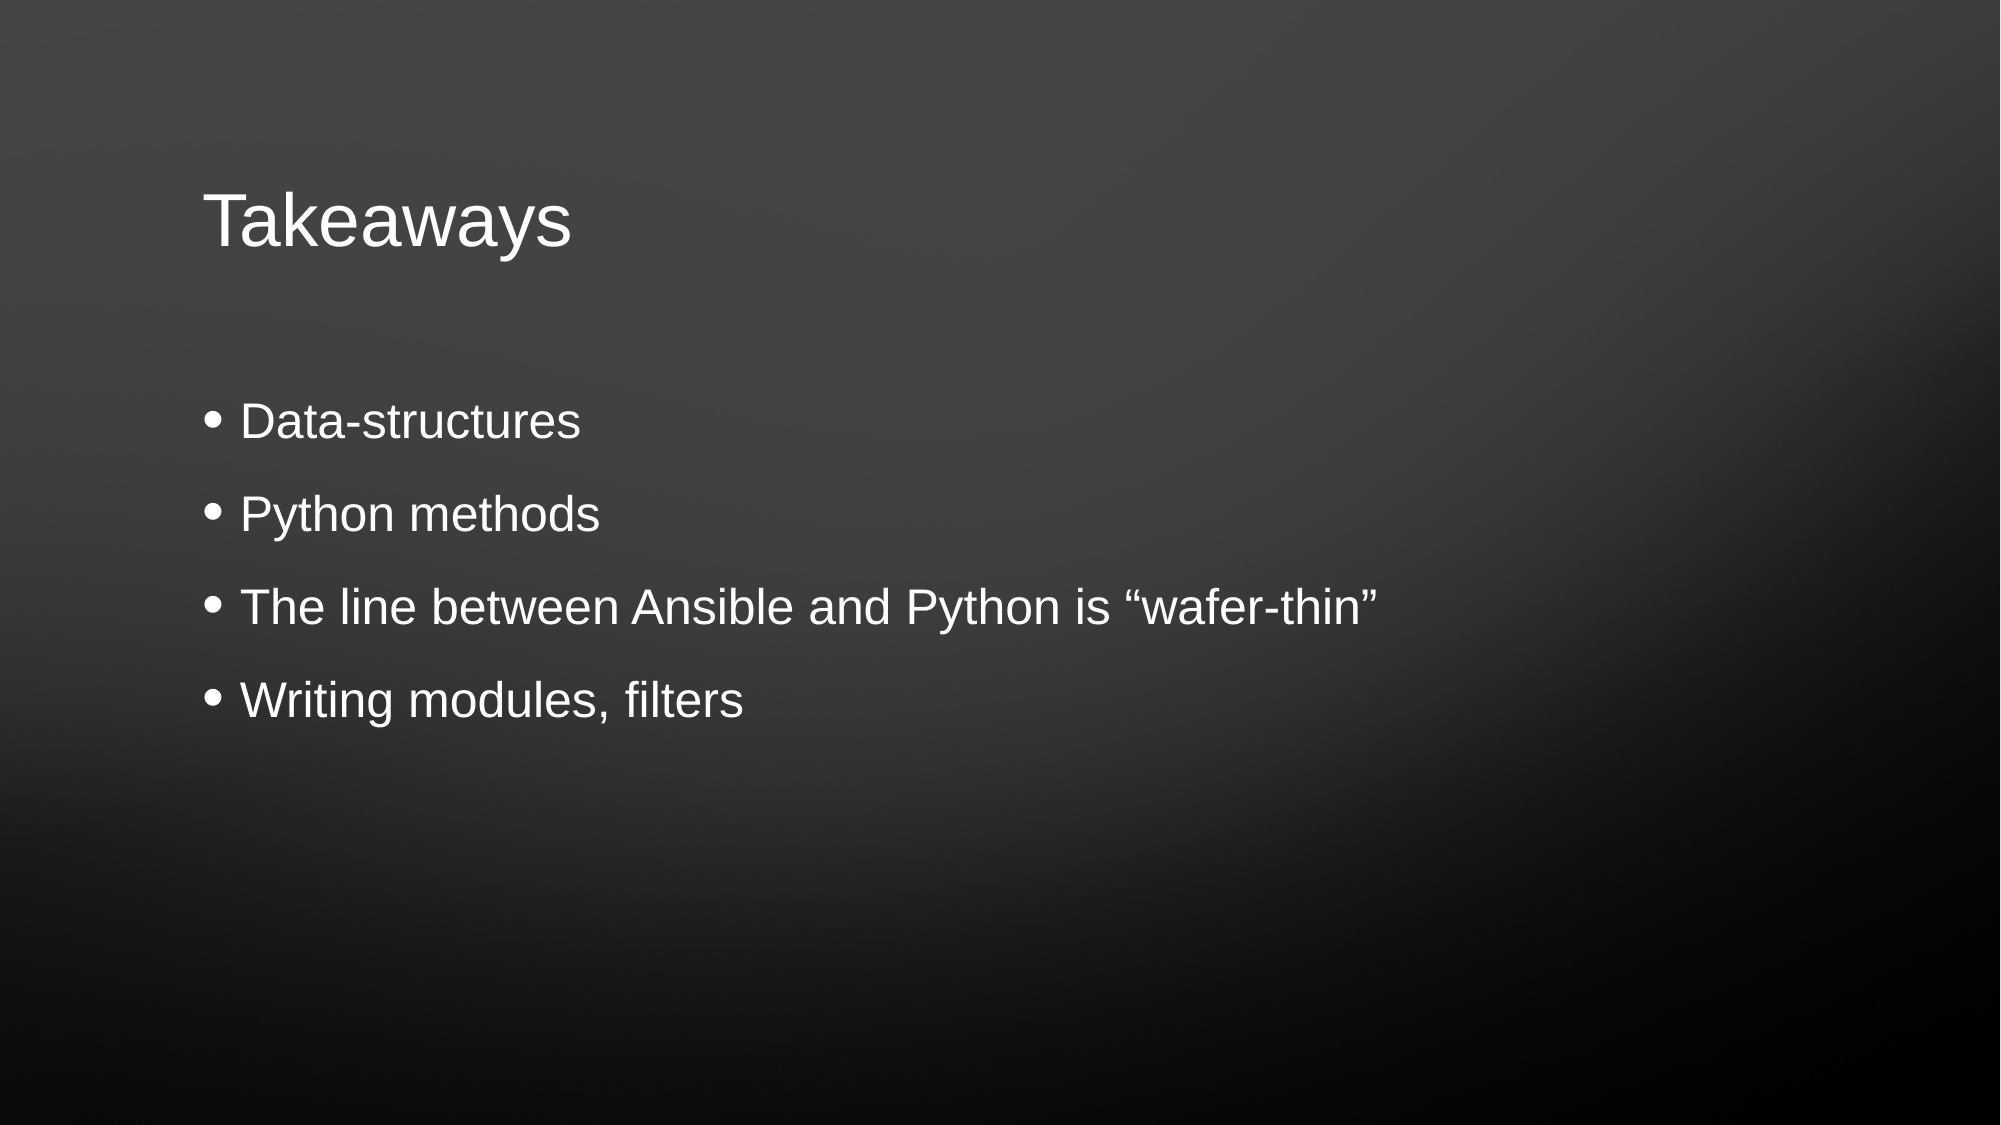

# Takeaways
Data-structures
Python methods
The line between Ansible and Python is “wafer-thin”
Writing modules, filters